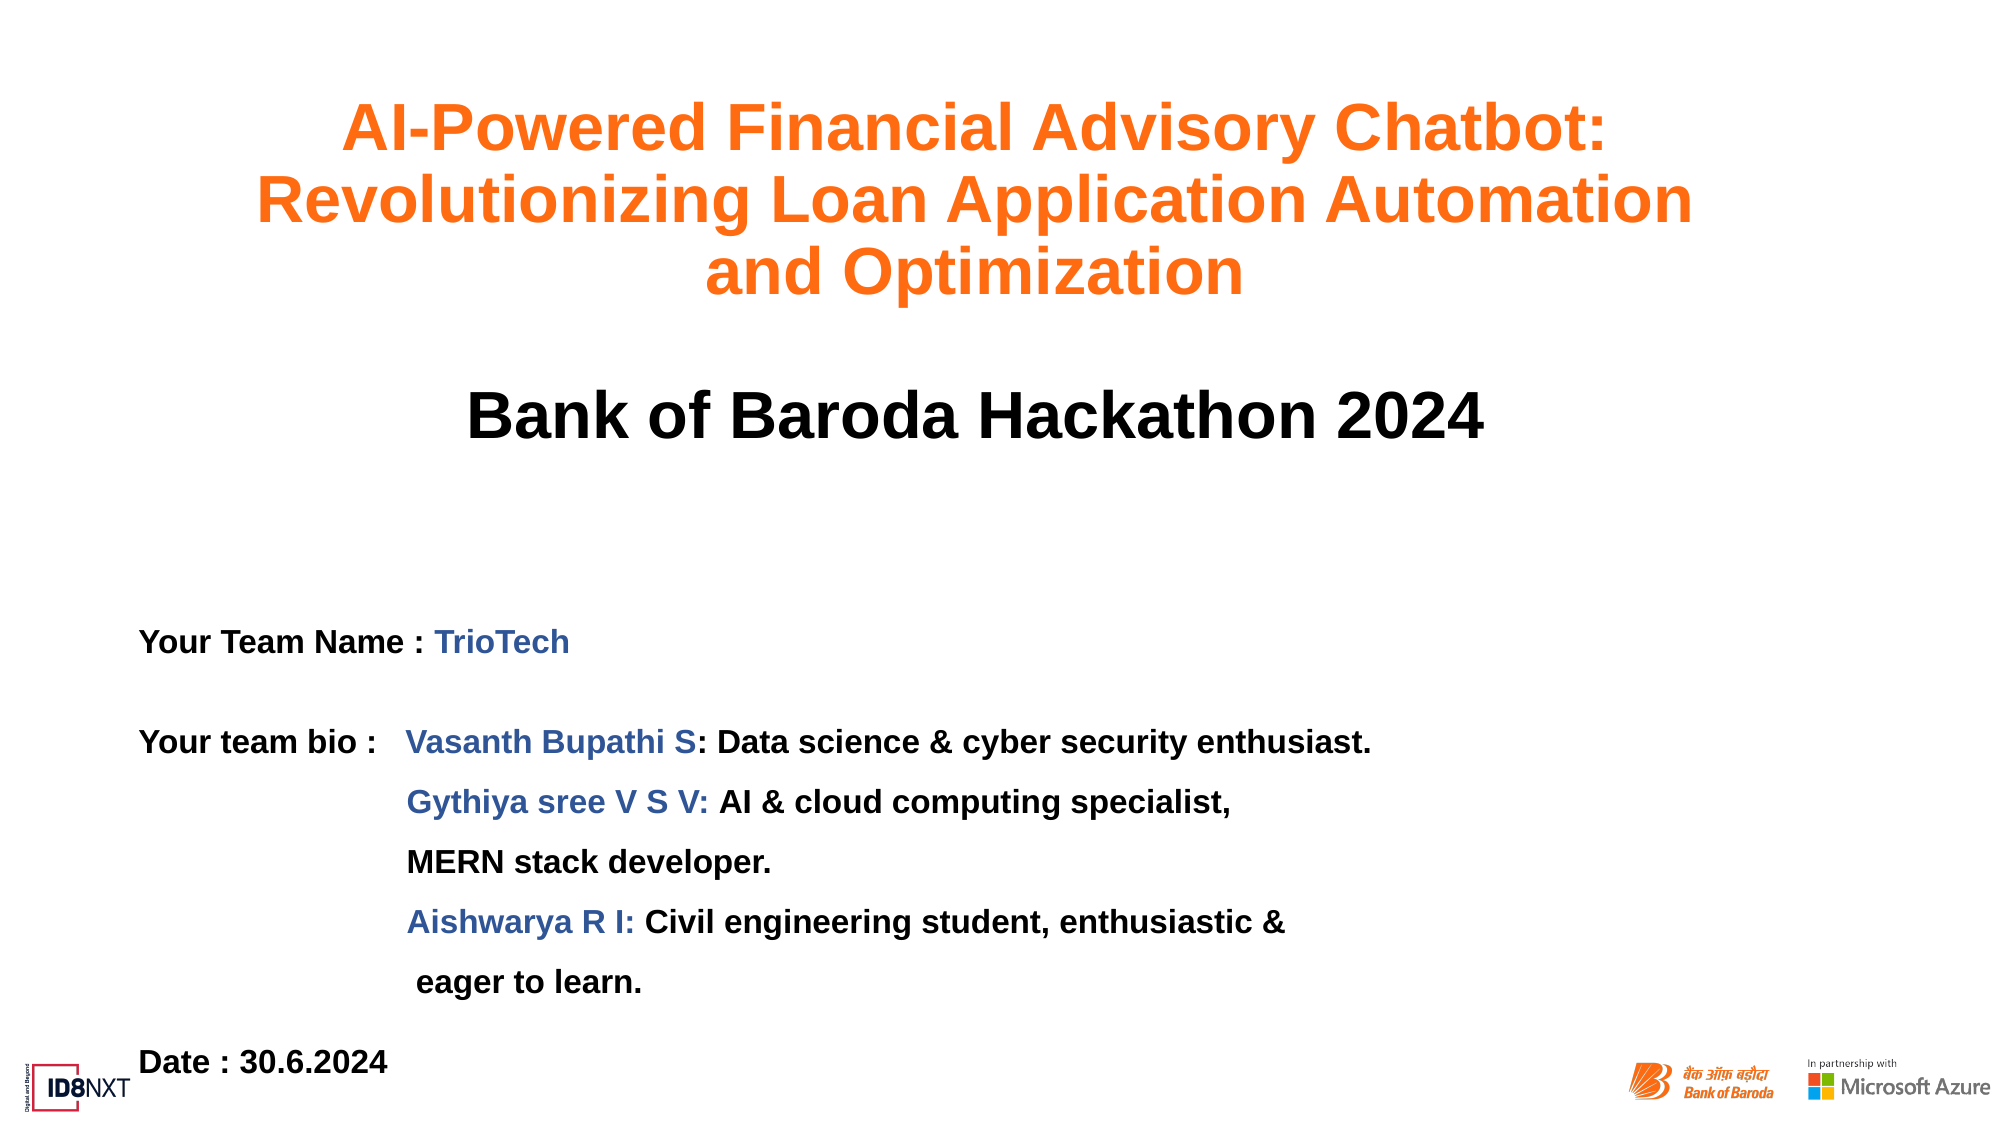

AI-Powered Financial Advisory Chatbot: Revolutionizing Loan Application Automation and Optimization
Bank of Baroda Hackathon 2024
Your Team Name : TrioTech

Your team bio :   Vasanth Bupathi S: Data science & cyber security enthusiast.
                             Gythiya sree V S V: AI & cloud computing specialist,
                             MERN stack developer.
                             Aishwarya R I: Civil engineering student, enthusiastic &
                              eager to learn.

Date : 30.6.2024